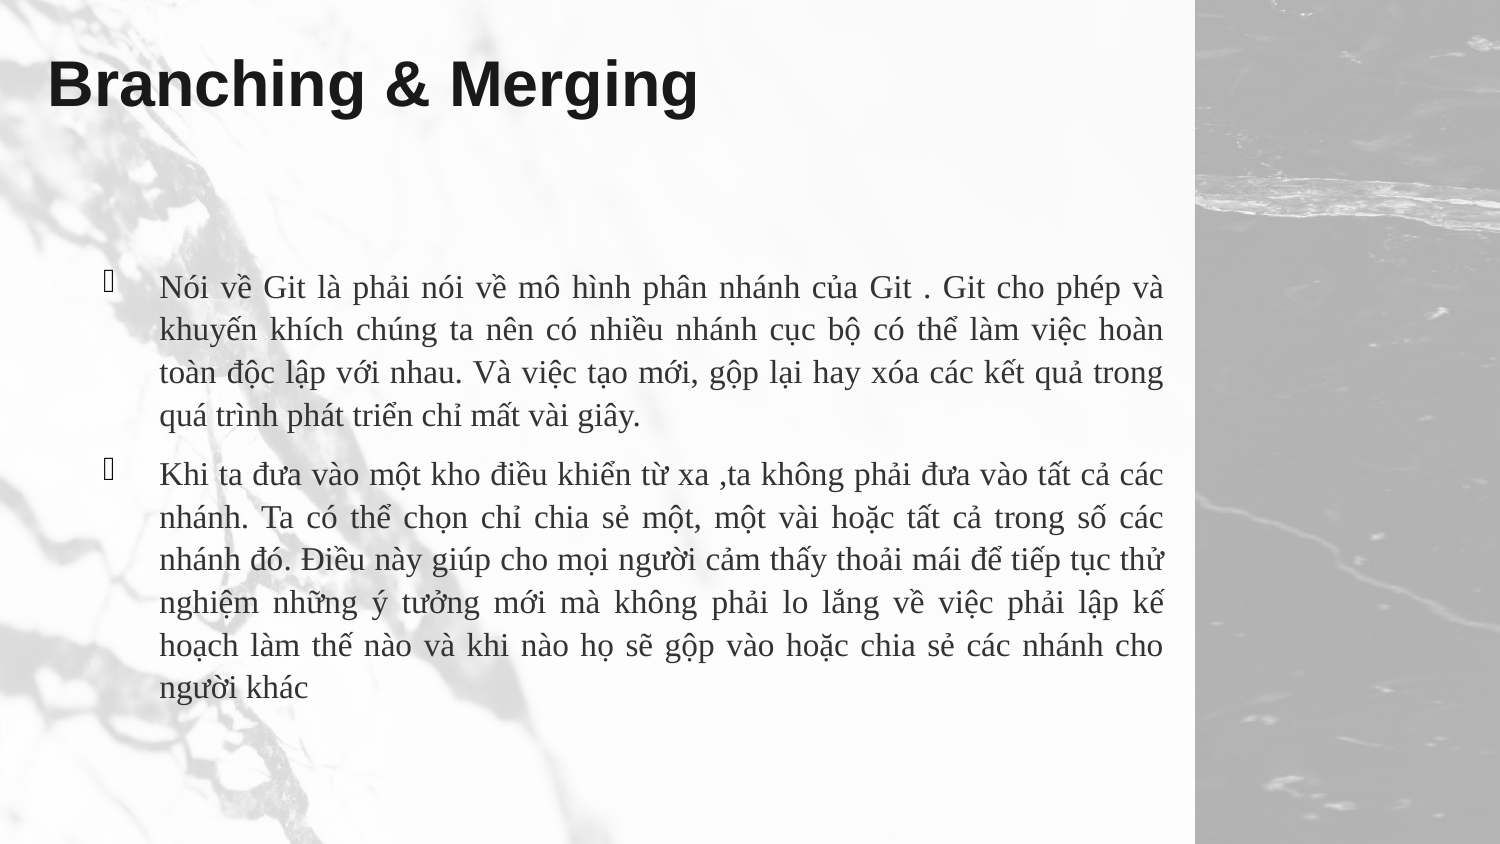

# Branching & Merging
Nói về Git là phải nói về mô hình phân nhánh của Git . Git cho phép và khuyến khích chúng ta nên có nhiều nhánh cục bộ có thể làm việc hoàn toàn độc lập với nhau. Và việc tạo mới, gộp lại hay xóa các kết quả trong quá trình phát triển chỉ mất vài giây.
Khi ta đưa vào một kho điều khiển từ xa ,ta không phải đưa vào tất cả các nhánh. Ta có thể chọn chỉ chia sẻ một, một vài hoặc tất cả trong số các nhánh đó. Điều này giúp cho mọi người cảm thấy thoải mái để tiếp tục thử nghiệm những ý tưởng mới mà không phải lo lắng về việc phải lập kế hoạch làm thế nào và khi nào họ sẽ gộp vào hoặc chia sẻ các nhánh cho người khác